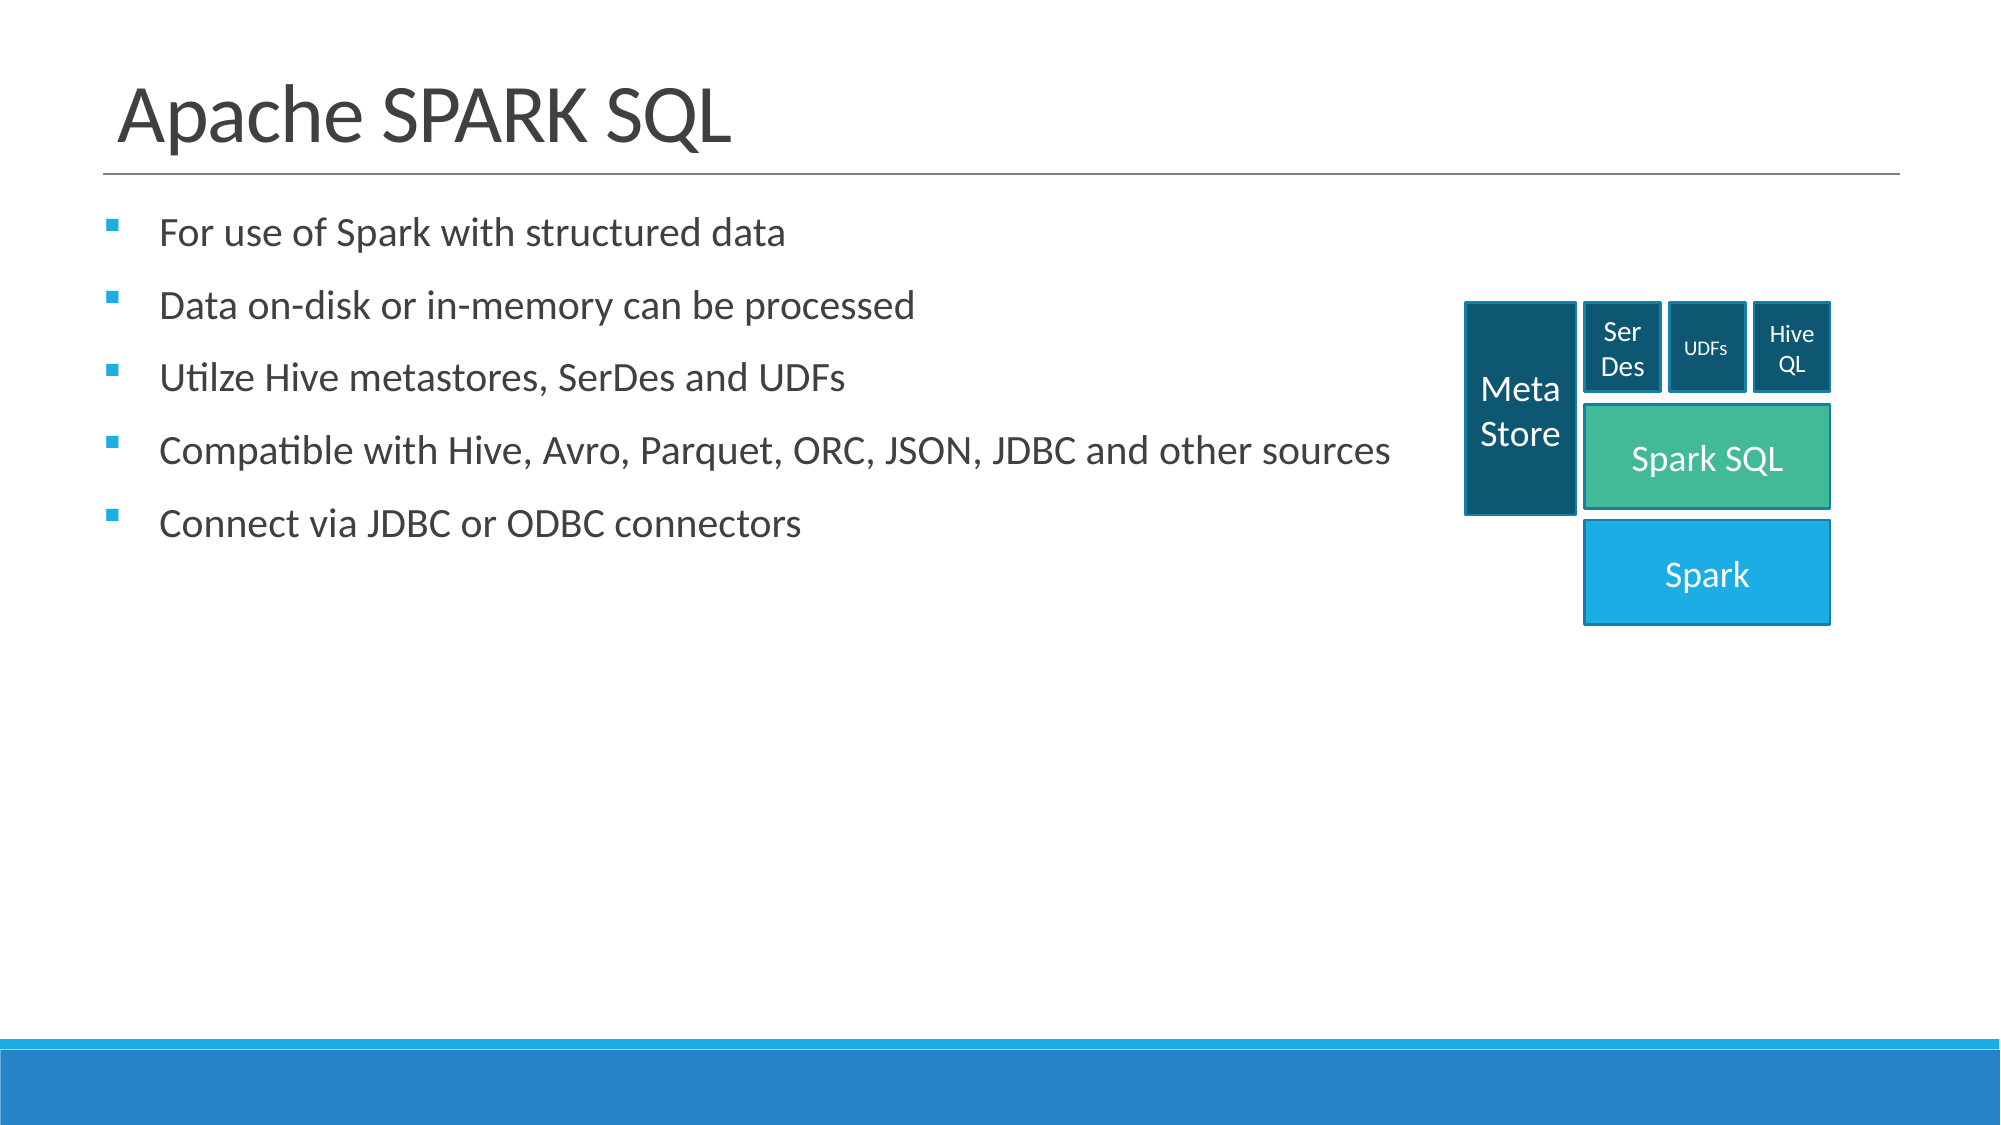

# Apache SPARK SQL
For use of Spark with structured data
Data on-disk or in-memory can be processed
Utilze Hive metastores, SerDes and UDFs
Compatible with Hive, Avro, Parquet, ORC, JSON, JDBC and other sources
Connect via JDBC or ODBC connectors
HiveQL
UDFs
Meta
Store
SerDes
Spark SQL
Spark